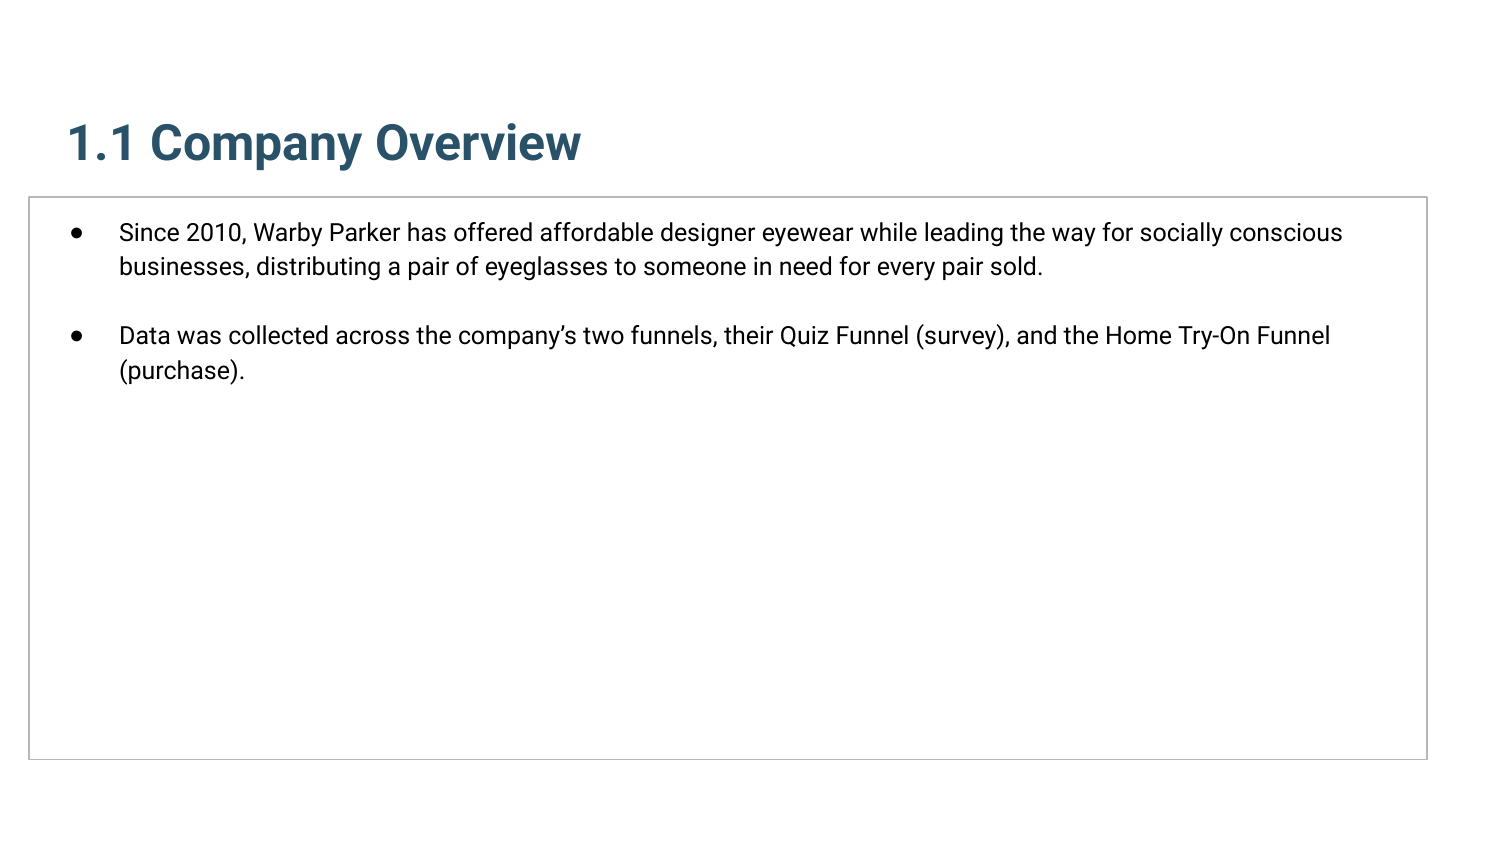

1.1 Company Overview
Since 2010, Warby Parker has offered affordable designer eyewear while leading the way for socially conscious businesses, distributing a pair of eyeglasses to someone in need for every pair sold.

Data was collected across the company’s two funnels, their Quiz Funnel (survey), and the Home Try-On Funnel (purchase).